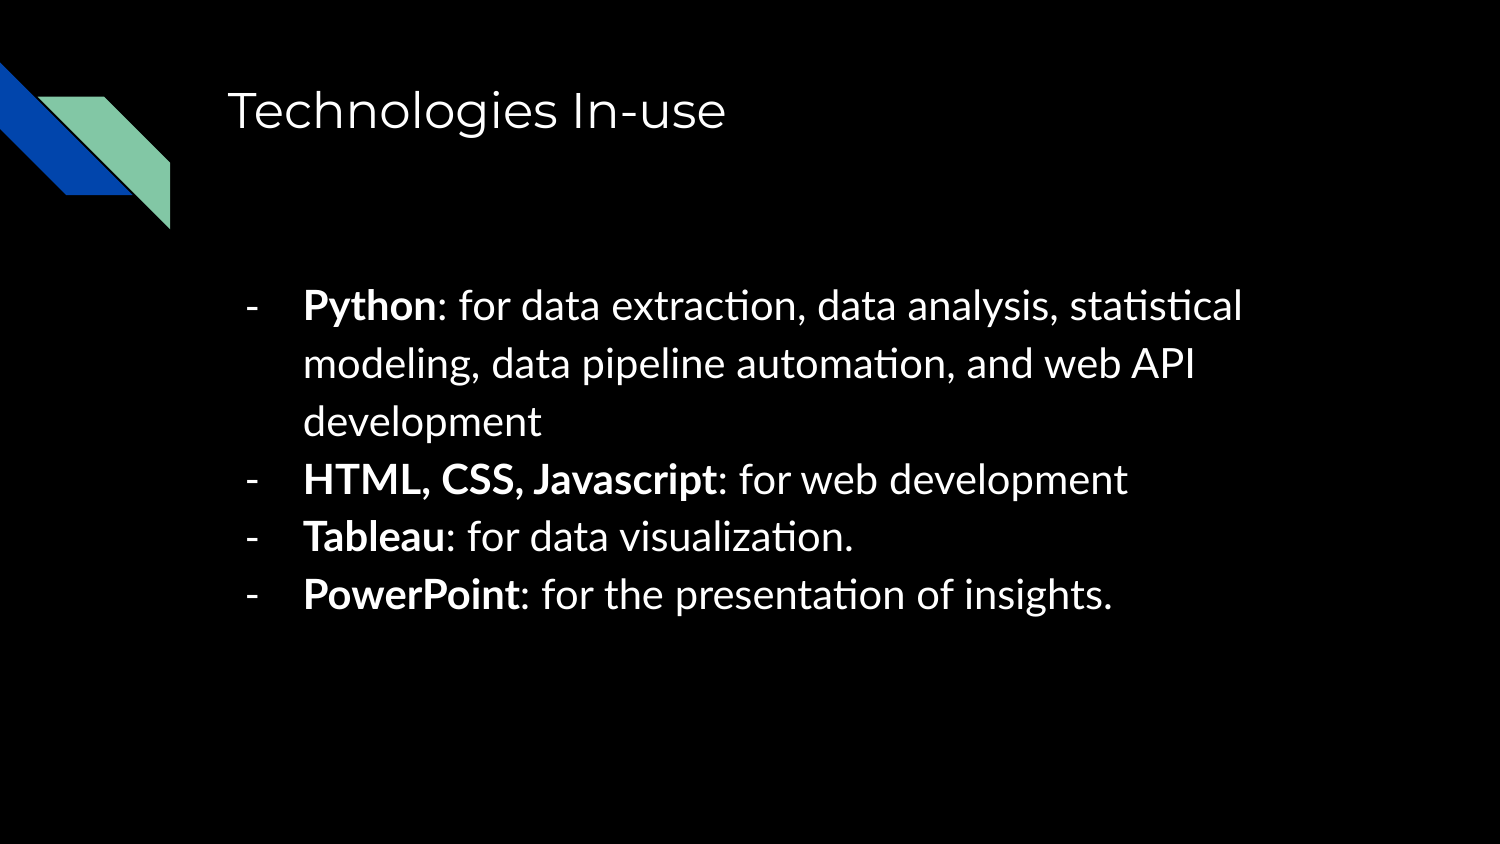

# Technologies In-use
Python: for data extraction, data analysis, statistical modeling, data pipeline automation, and web API development
HTML, CSS, Javascript: for web development
Tableau: for data visualization.
PowerPoint: for the presentation of insights.